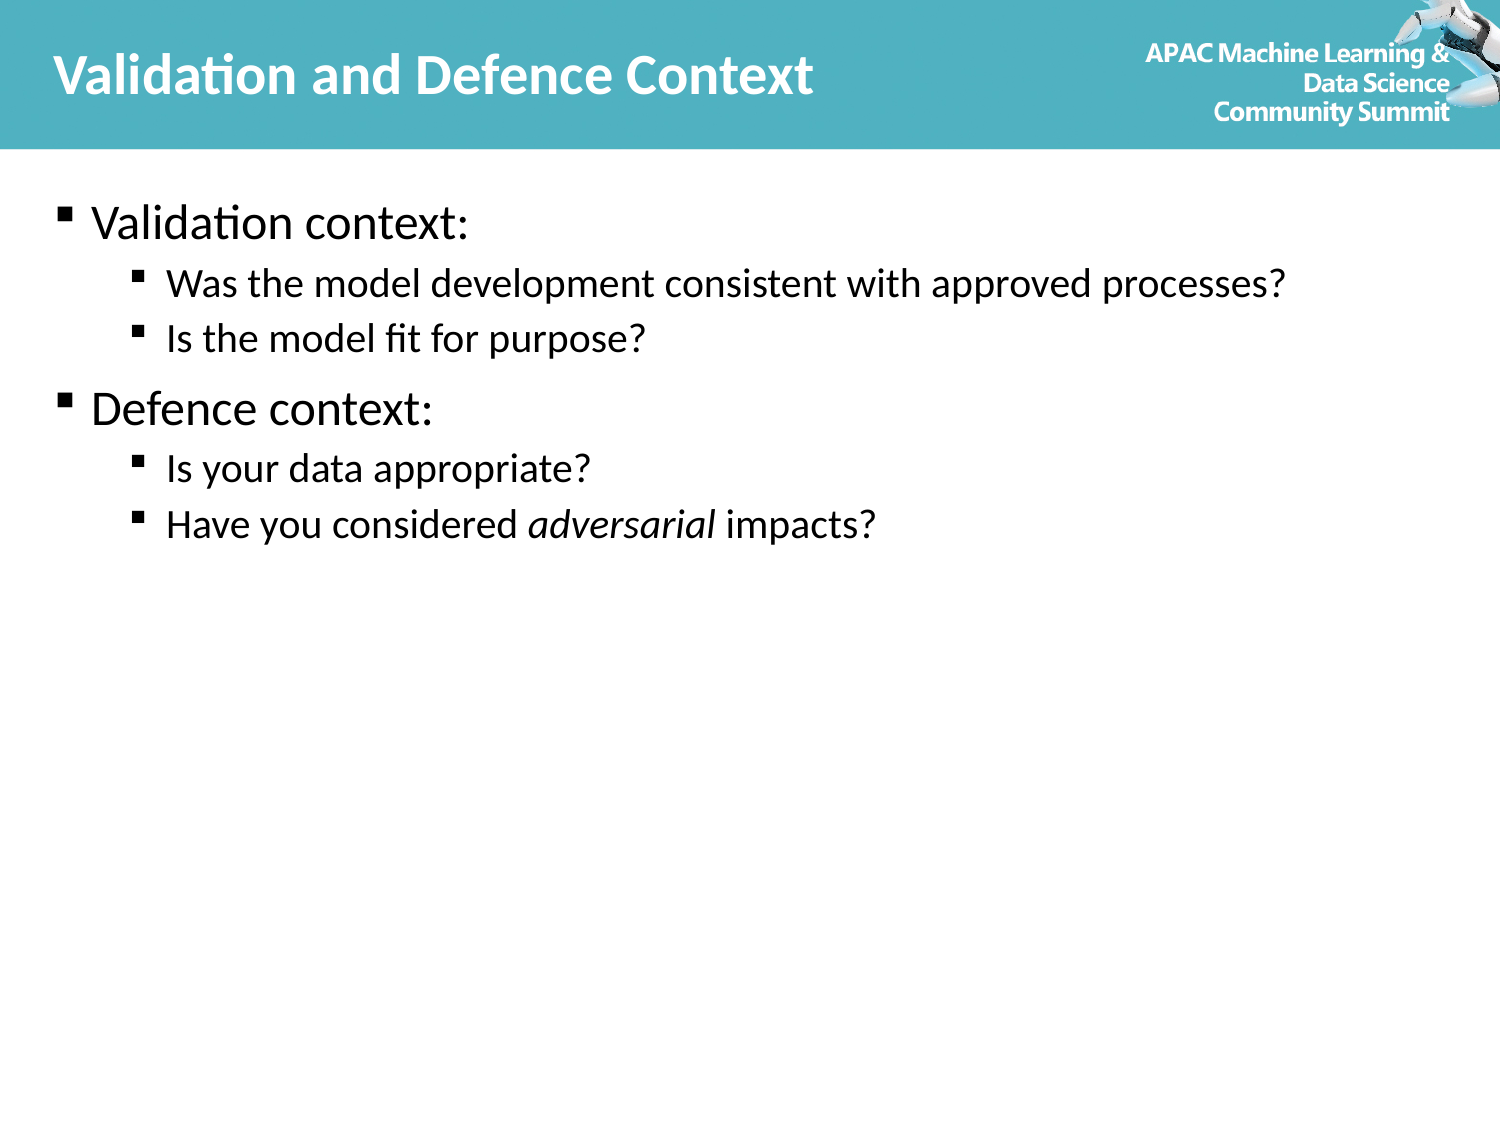

# Validation and Defence Context
Validation context:
Was the model development consistent with approved processes?
Is the model fit for purpose?
Defence context:
Is your data appropriate?
Have you considered adversarial impacts?